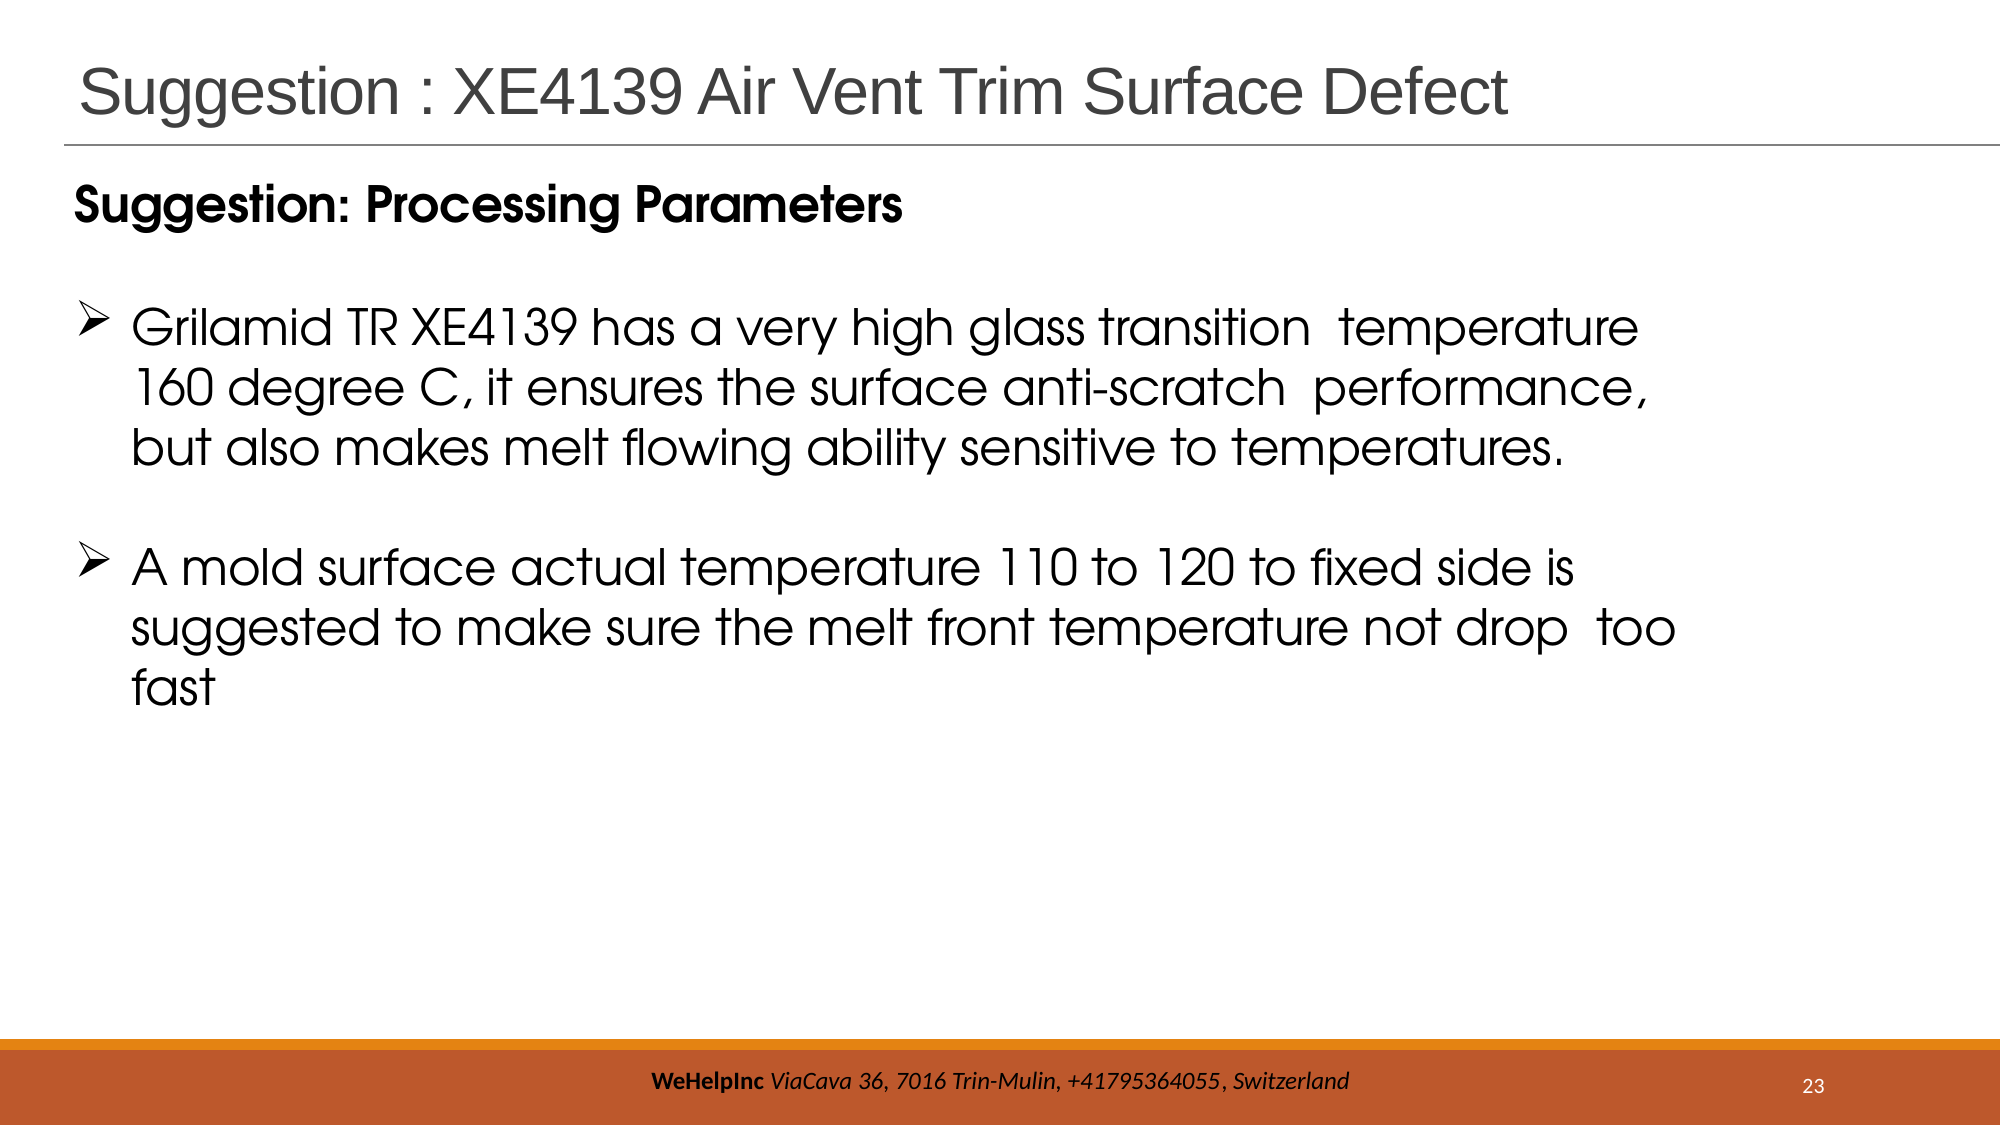

# Suggestion : XE4139 Air Vent Trim Surface Defect
Suggestion: Processing Parameters

Grilamid TR XE4139 has a very high glass transition  temperature 160 degree C, it ensures the surface anti-scratch  performance, but also makes melt flowing ability sensitive to temperatures.

A mold surface actual temperature 110 to 120 to fixed side is  suggested to make sure the melt front temperature not drop  too fast
23